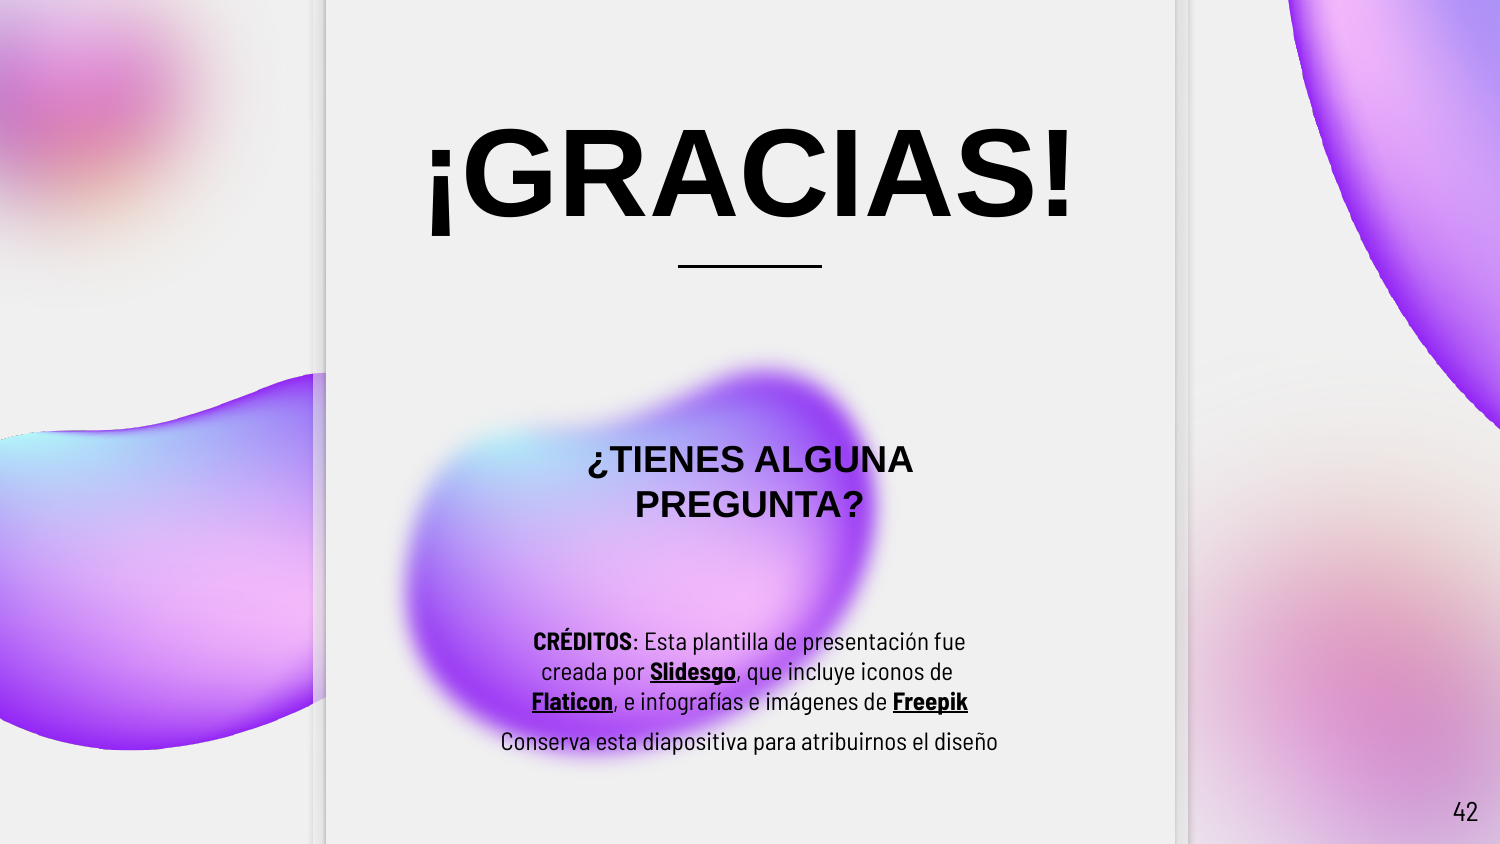

# ¡GRACIAS!
¿TIENES ALGUNA PREGUNTA?
Conserva esta diapositiva para atribuirnos el diseño
42